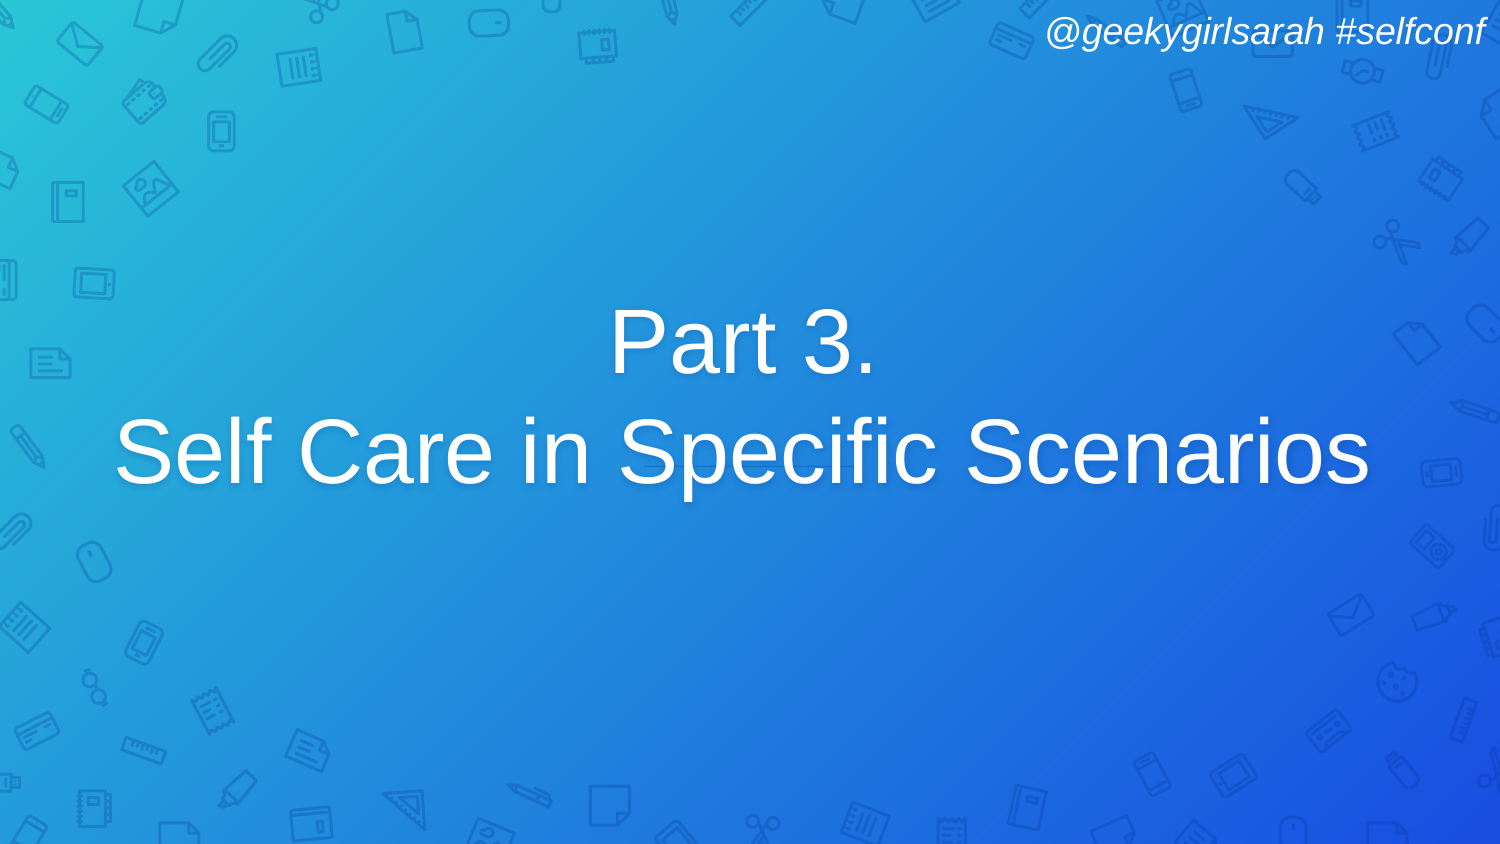

# Part 3. Self Care in Specific Scenarios